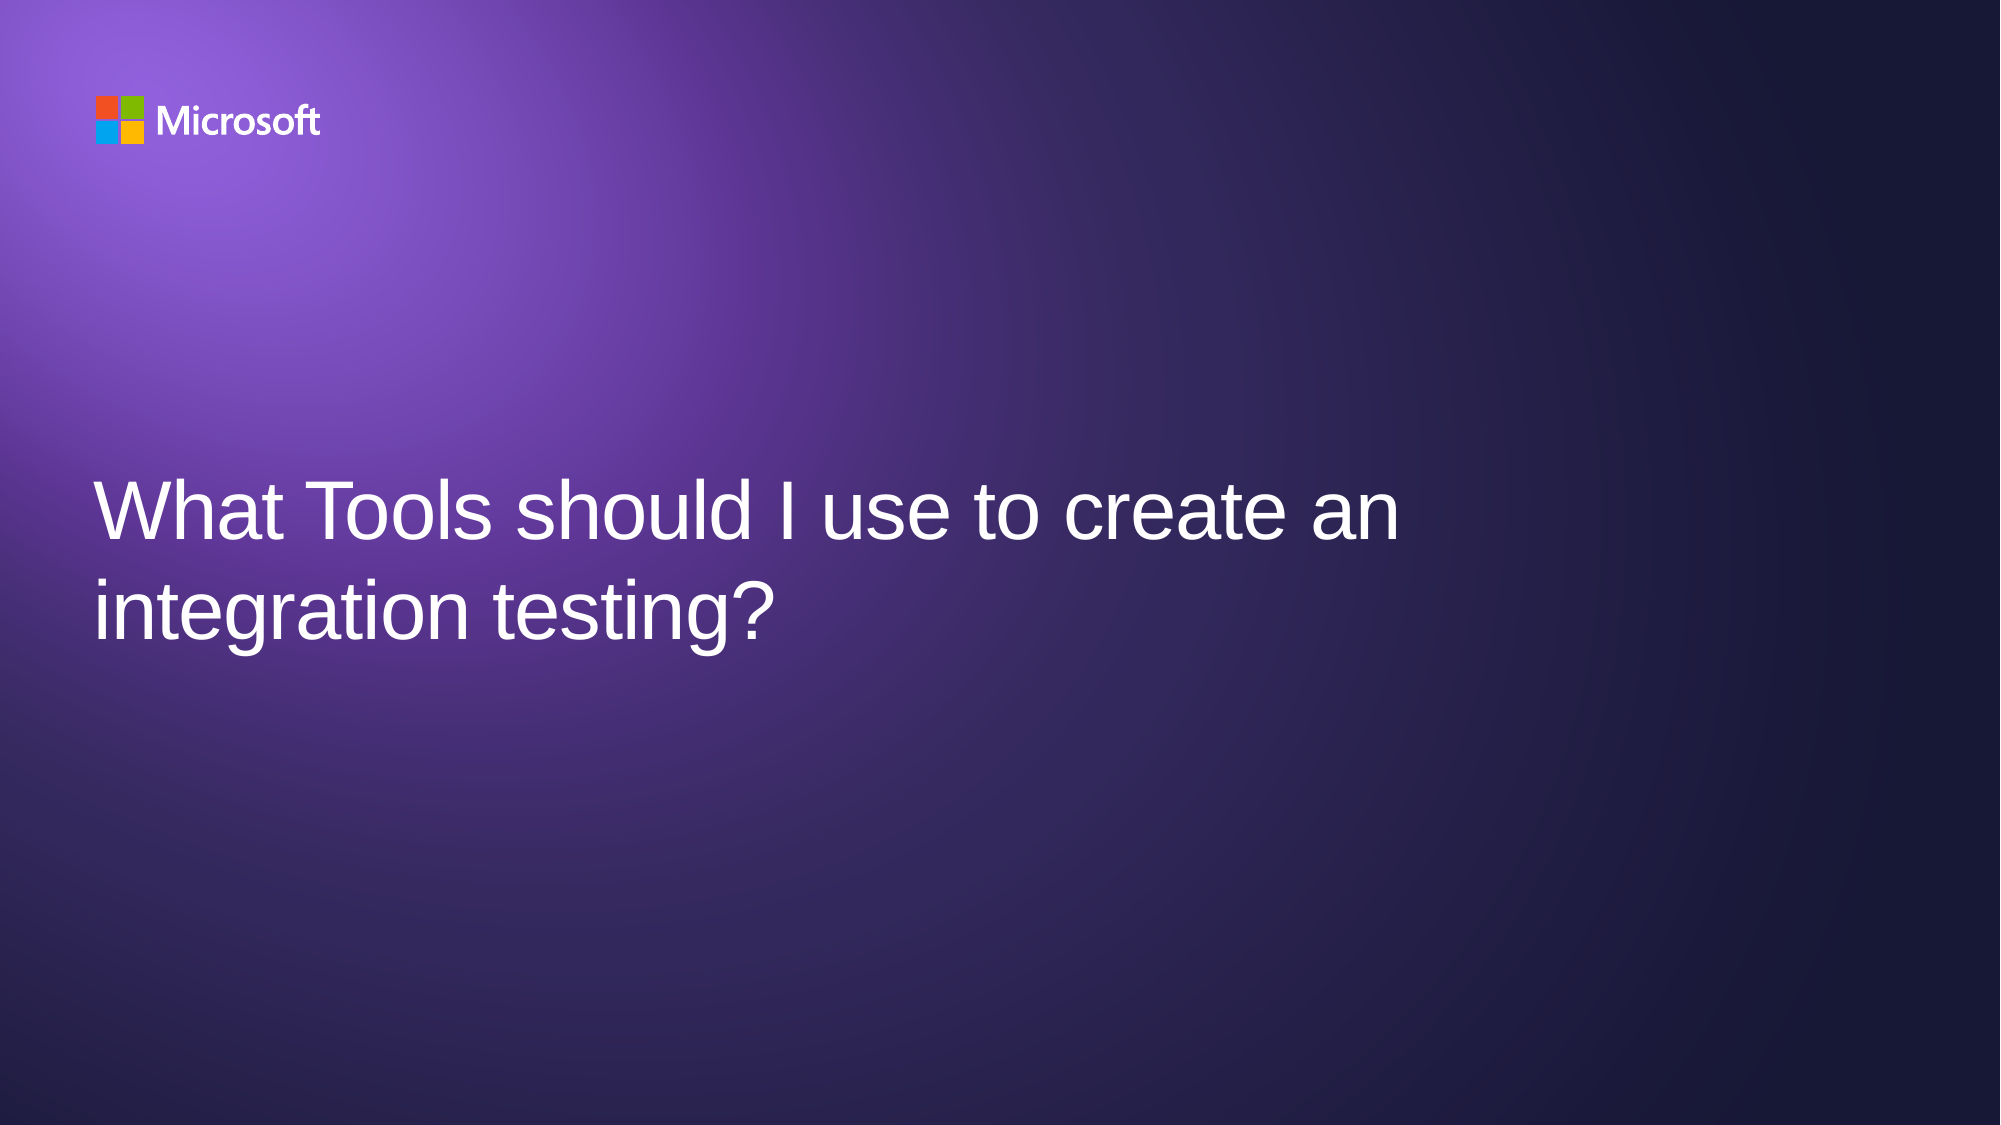

# What Tools should I use to create an integration testing?